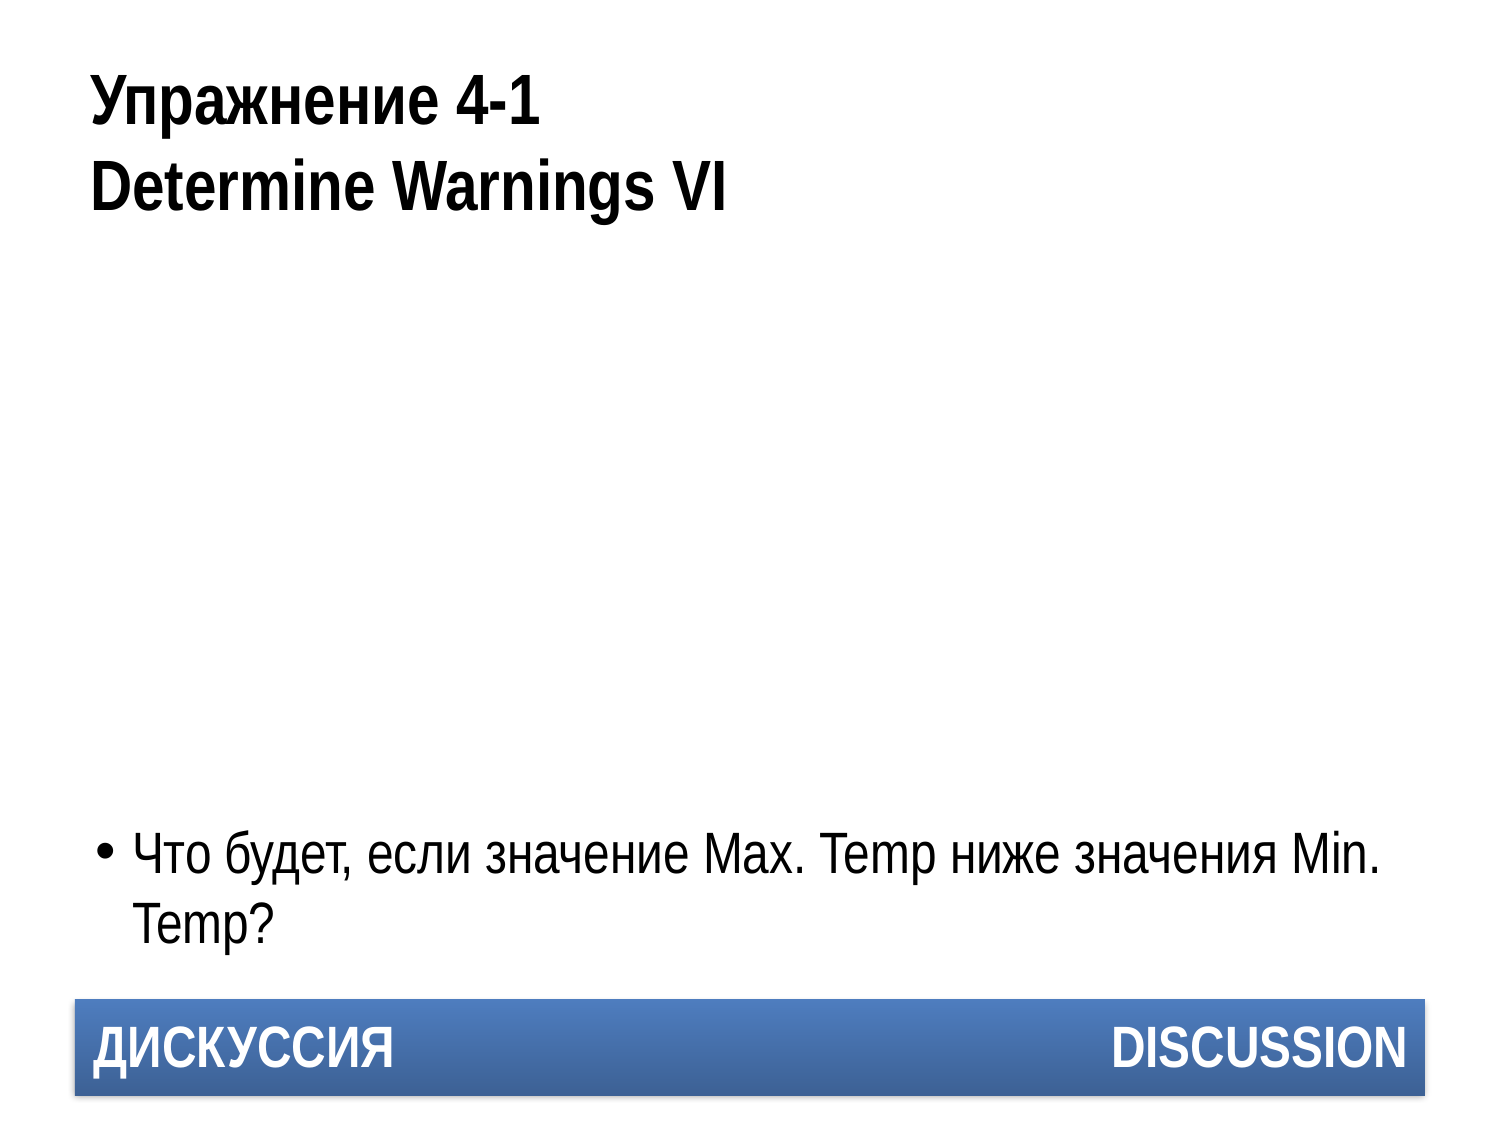

# Упражнение 4-1 Determine Warnings VI
Что будет, если значение Max. Temp ниже значения Min. Temp?
ДИСКУССИЯ